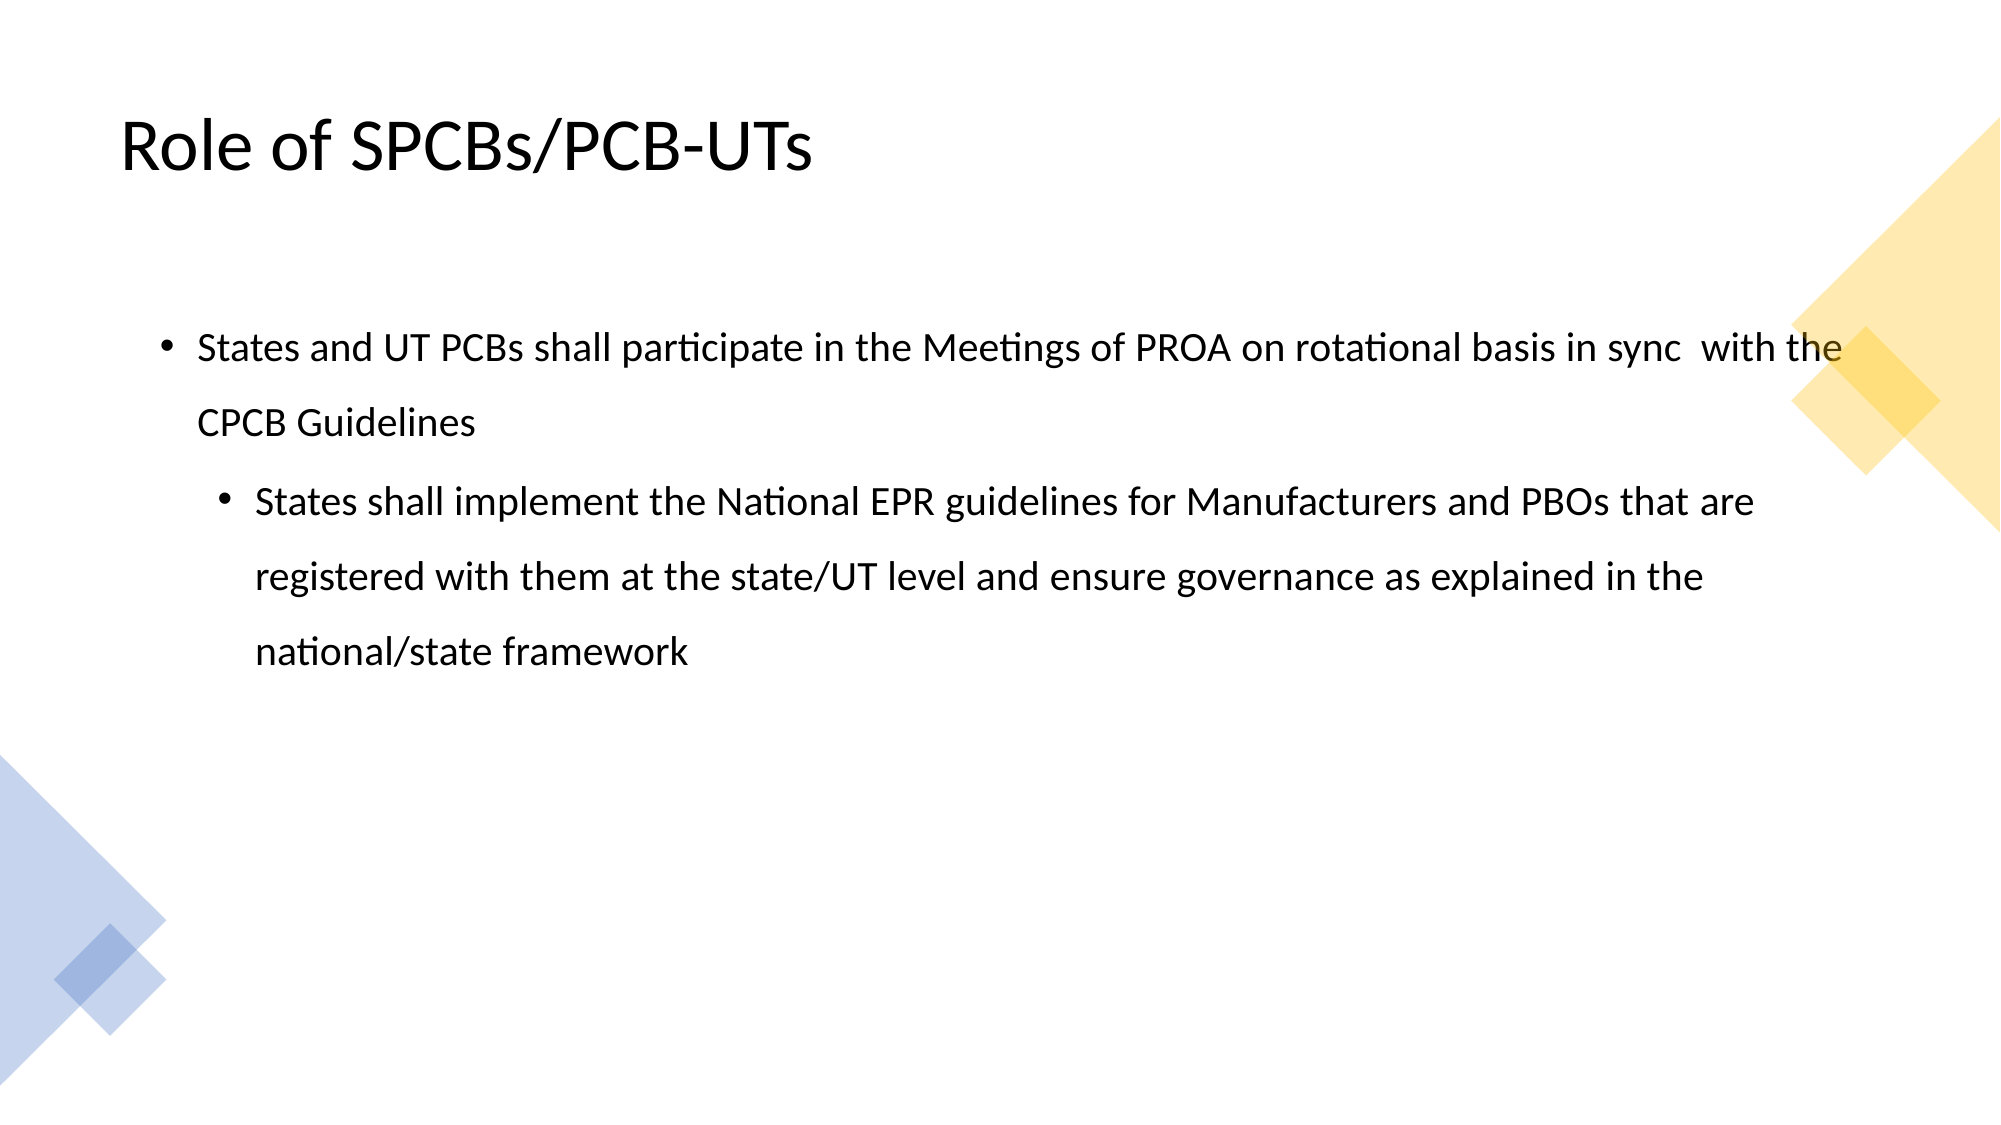

Role of SPCBs/PCB-UTs

States and UT PCBs shall participate in the Meetings of PROA on rotational basis in sync  with the CPCB Guidelines
States shall implement the National EPR guidelines for Manufacturers and PBOs that are registered with them at the state/UT level and ensure governance as explained in the  national/state framework